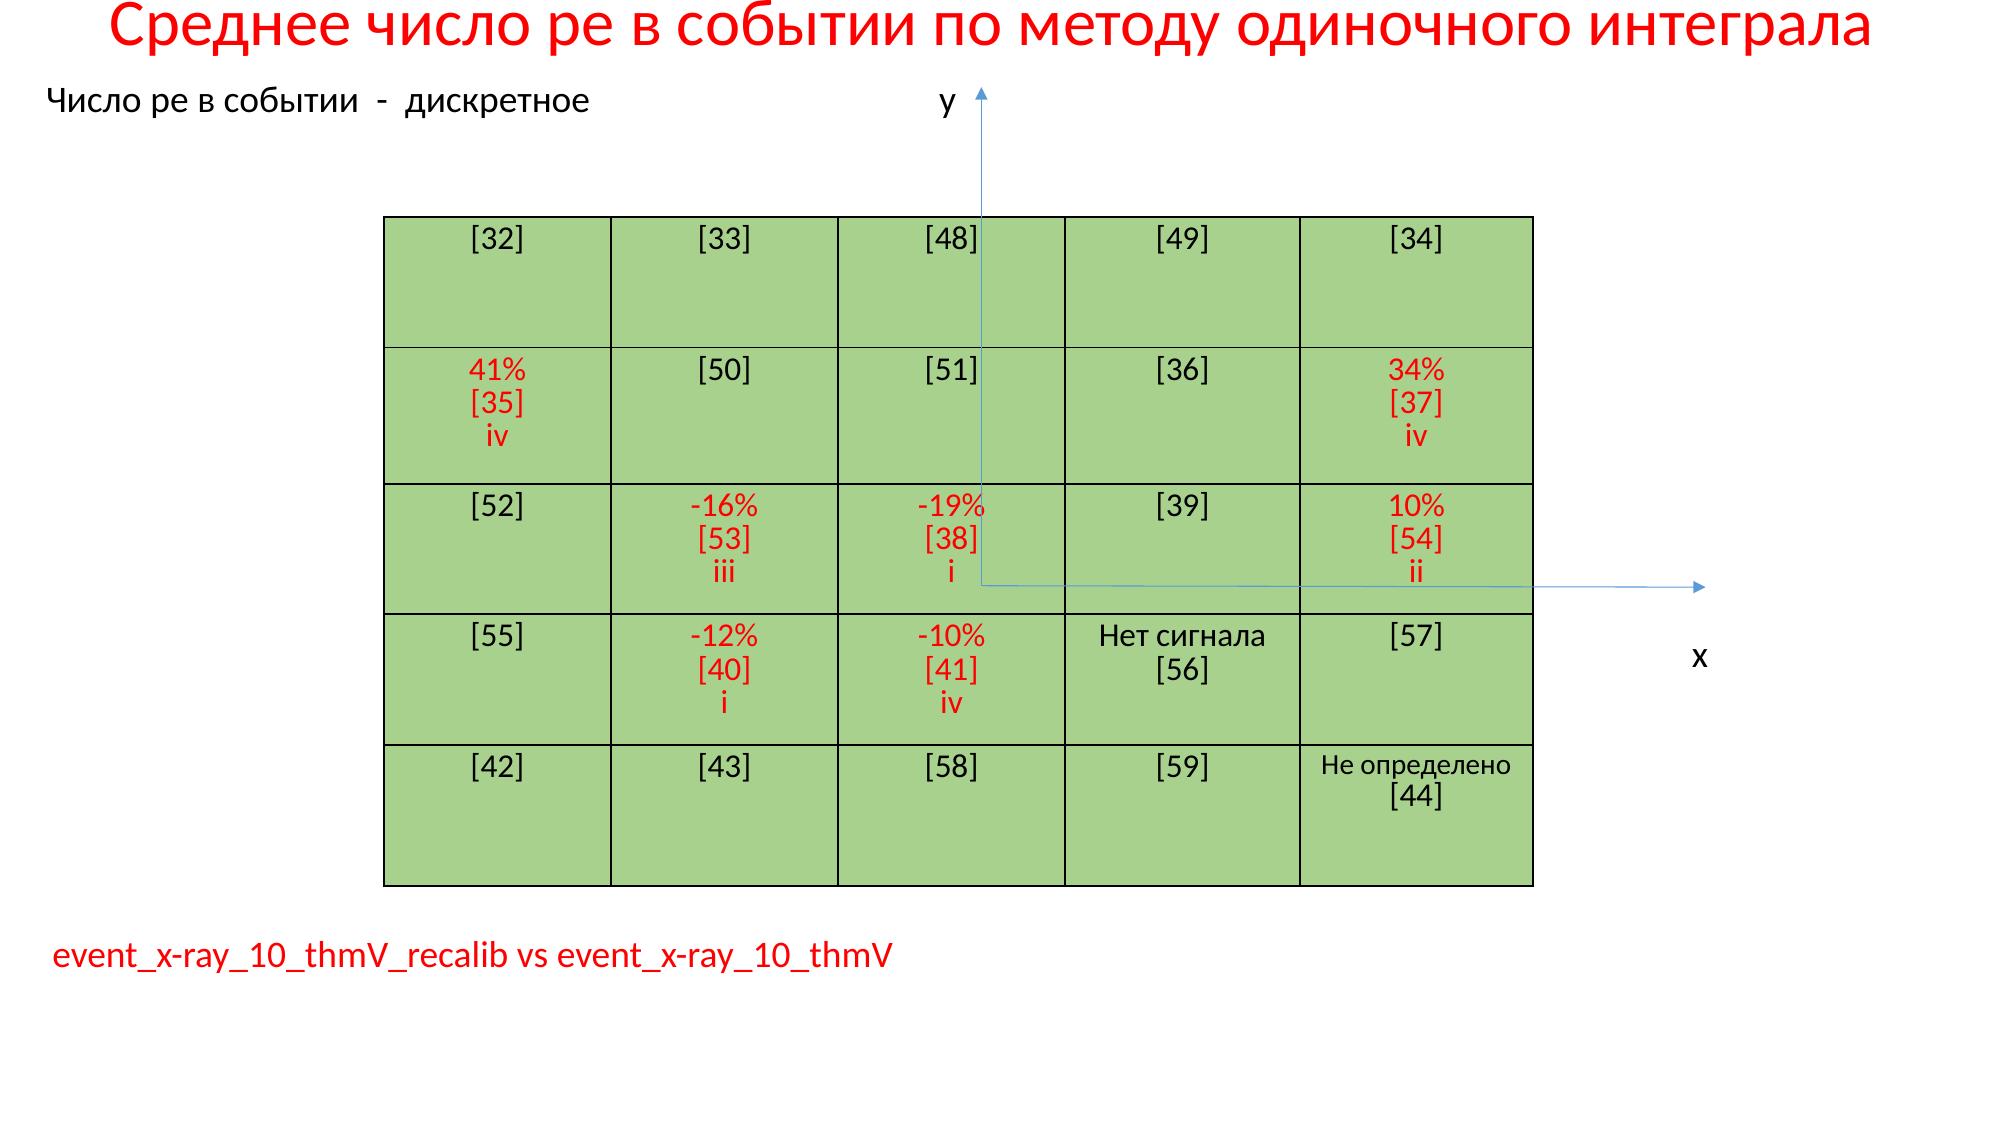

# Среднее число pe в событии по методу одиночного интеграла
Число pe в событии  -  дискретное
y
| [32] | [33] | [48] | [49] | [34] |
| --- | --- | --- | --- | --- |
| 41% [35] iv | [50] | [51] | [36] | 34% [37] iv |
| [52] | -16% [53] iii | -19% [38] i | [39] | 10% [54] ii |
| [55] | -12% [40] i | -10% [41] iv | Нет сигнала [56] | [57] |
| [42] | [43] | [58] | [59] | Не определено [44] |
x
event_x-ray_10_thmV_recalib vs event_x-ray_10_thmV